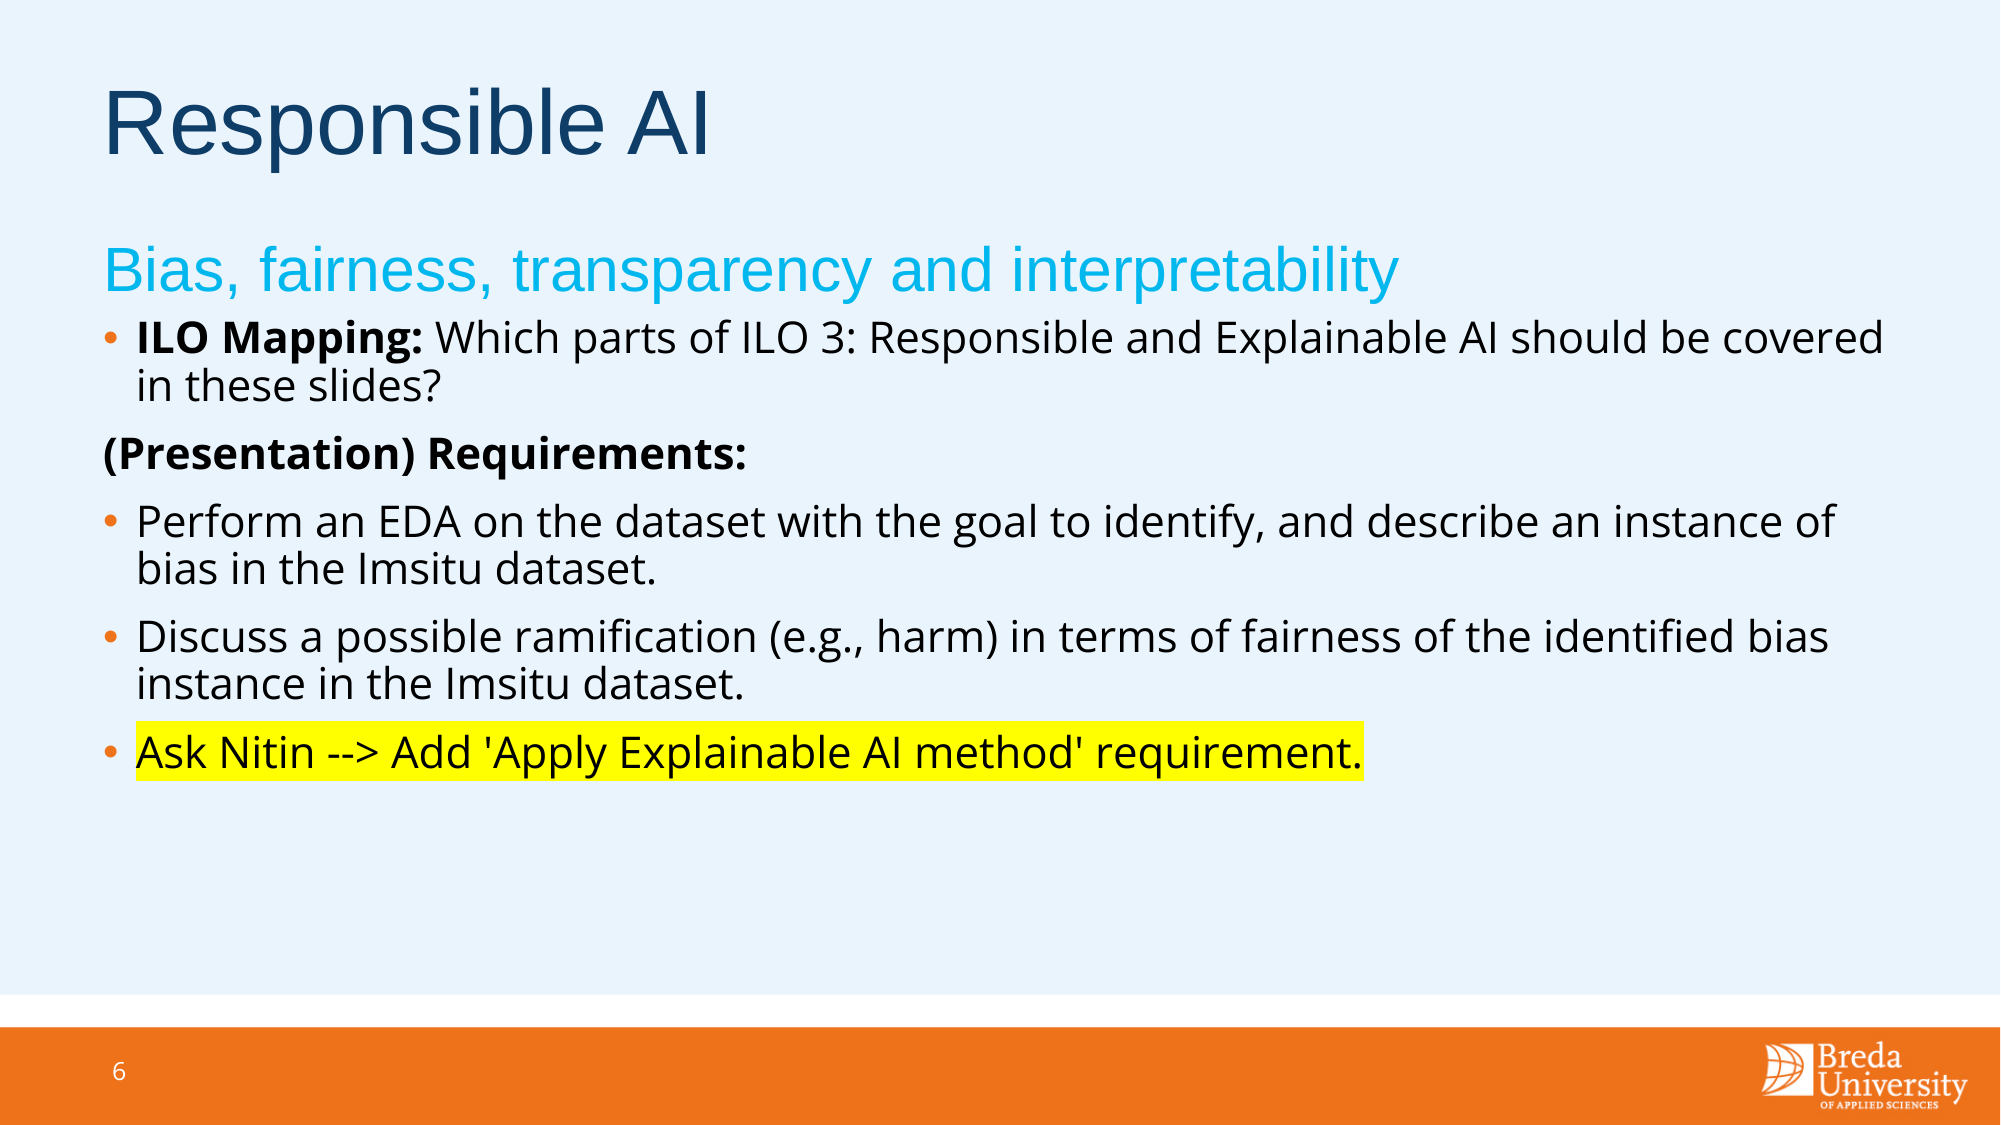

# Responsible AI
Bias, fairness, transparency and interpretability
ILO Mapping: Which parts of ILO 3: Responsible and Explainable AI should be covered in these slides?
(Presentation) Requirements:
Perform an EDA on the dataset with the goal to identify, and describe an instance of bias in the Imsitu dataset.
Discuss a possible ramification (e.g., harm) in terms of fairness of the identified bias instance in the Imsitu dataset.
Ask Nitin --> Add 'Apply Explainable AI method' requirement.

6